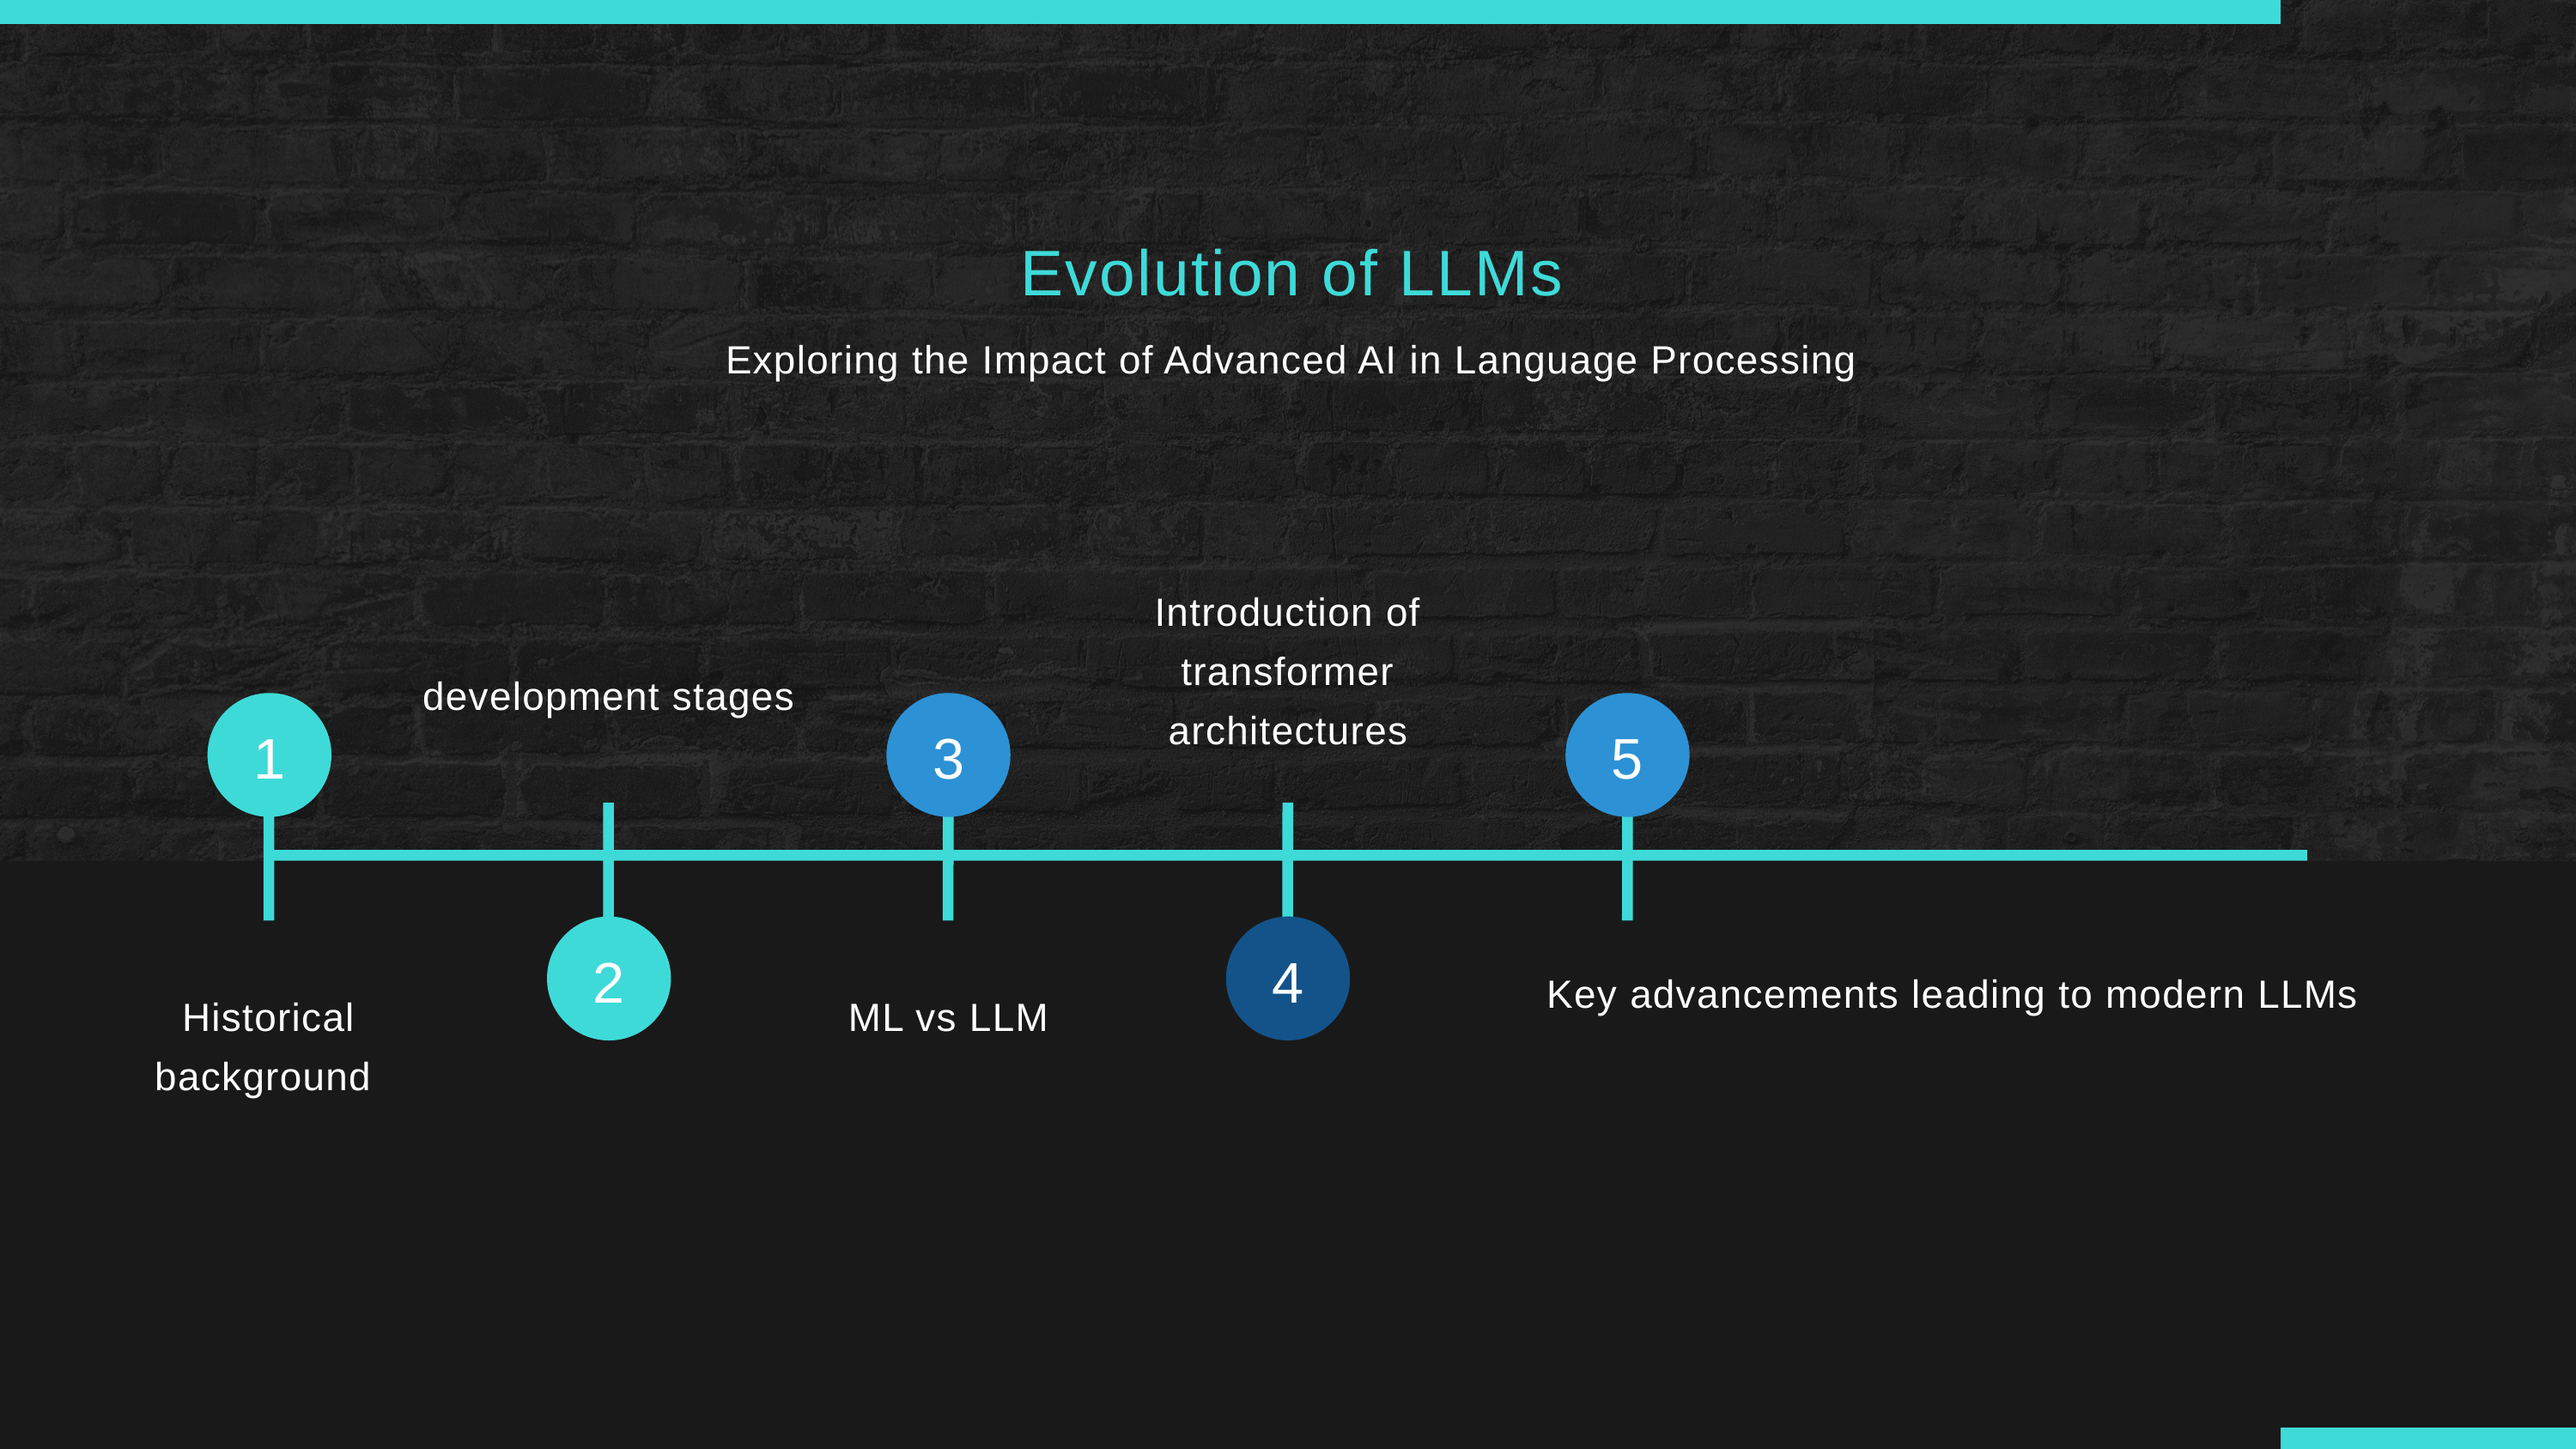

Evolution of LLMs
Exploring the Impact of Advanced AI in Language Processing
Introduction of transformer architectures
development stages

1

3

5

2

4
Key advancements leading to modern LLMs
Historical background
ML vs LLM